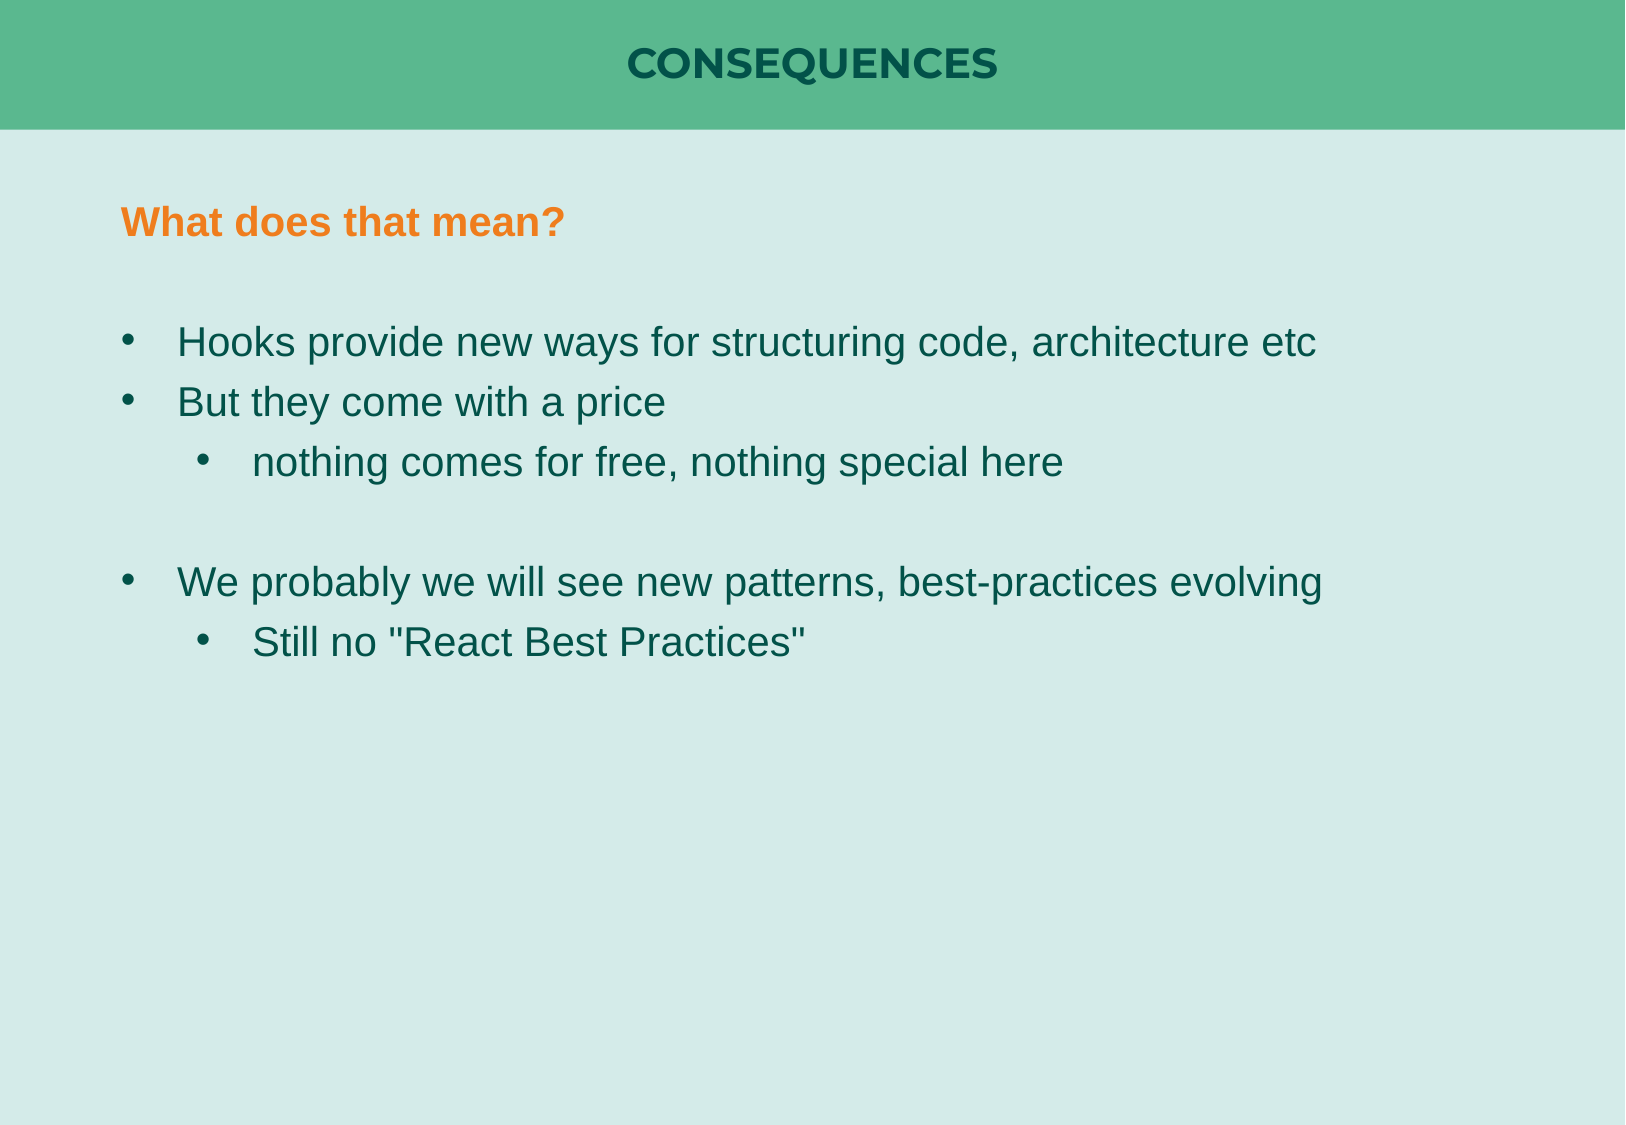

# Consequences
What does that mean?

Hooks provide new ways for structuring code, architecture etc
But they come with a price
nothing comes for free, nothing special here

We probably we will see new patterns, best-practices evolving
Still no "React Best Practices"